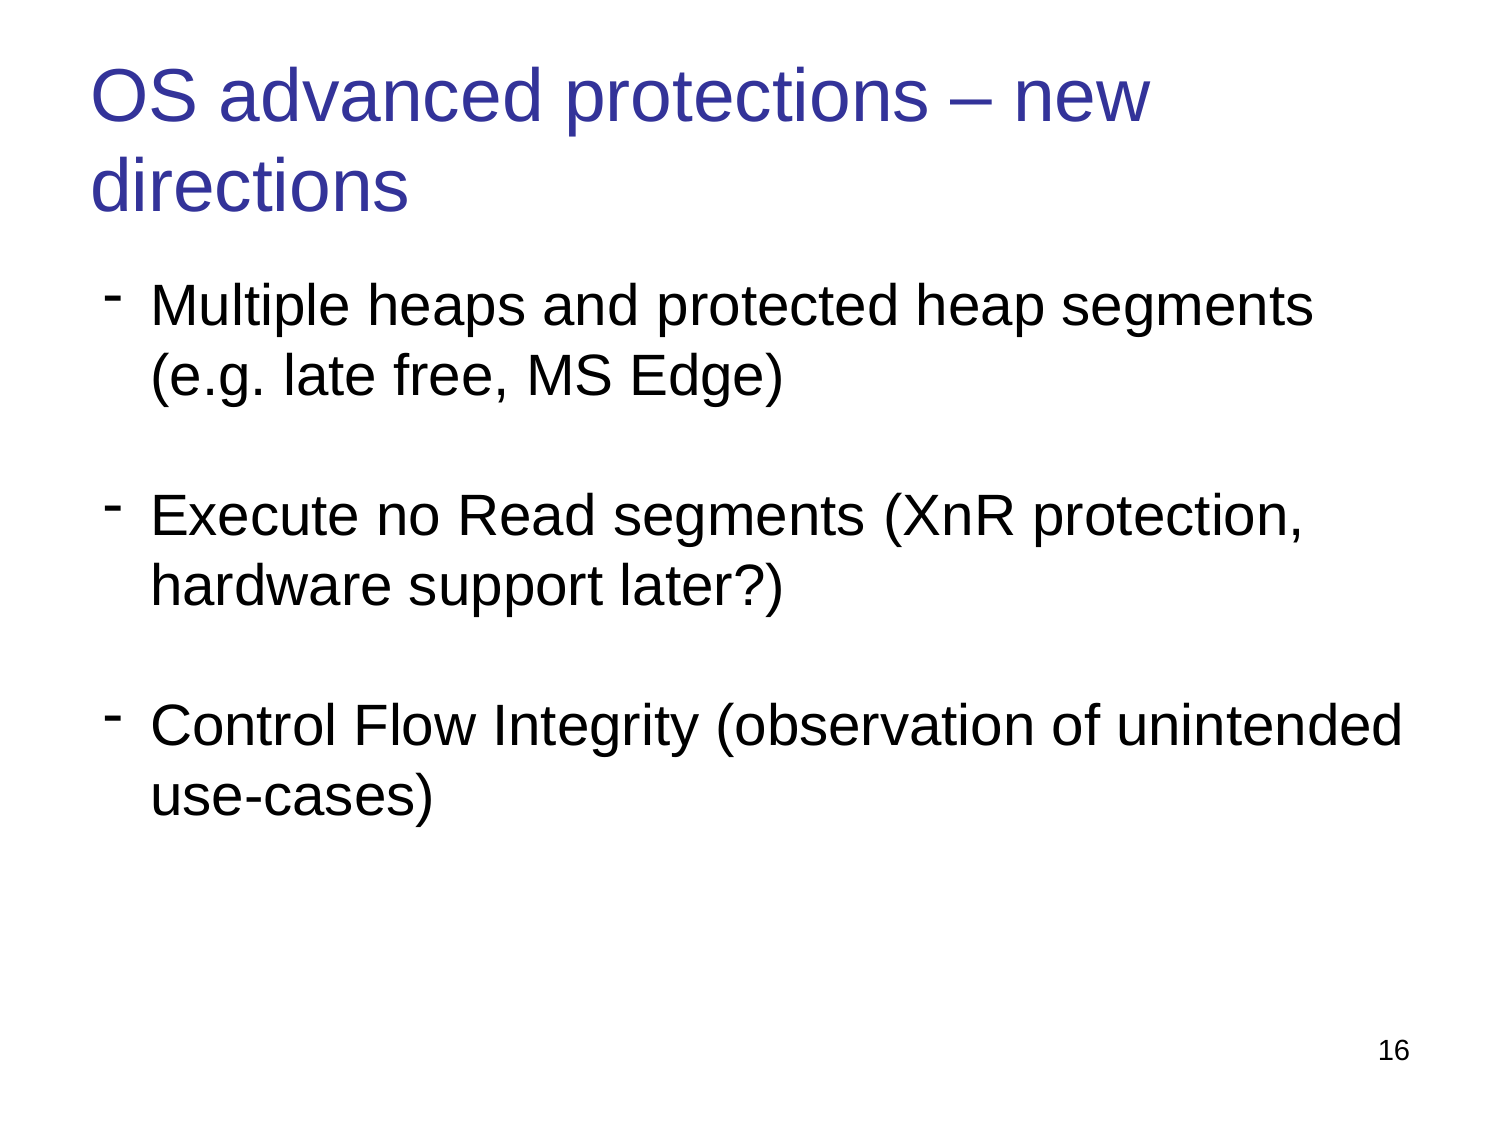

# OS advanced protections – new directions
Multiple heaps and protected heap segments (e.g. late free, MS Edge)

Execute no Read segments (XnR protection, hardware support later?)

Control Flow Integrity (observation of unintended use-cases)

16